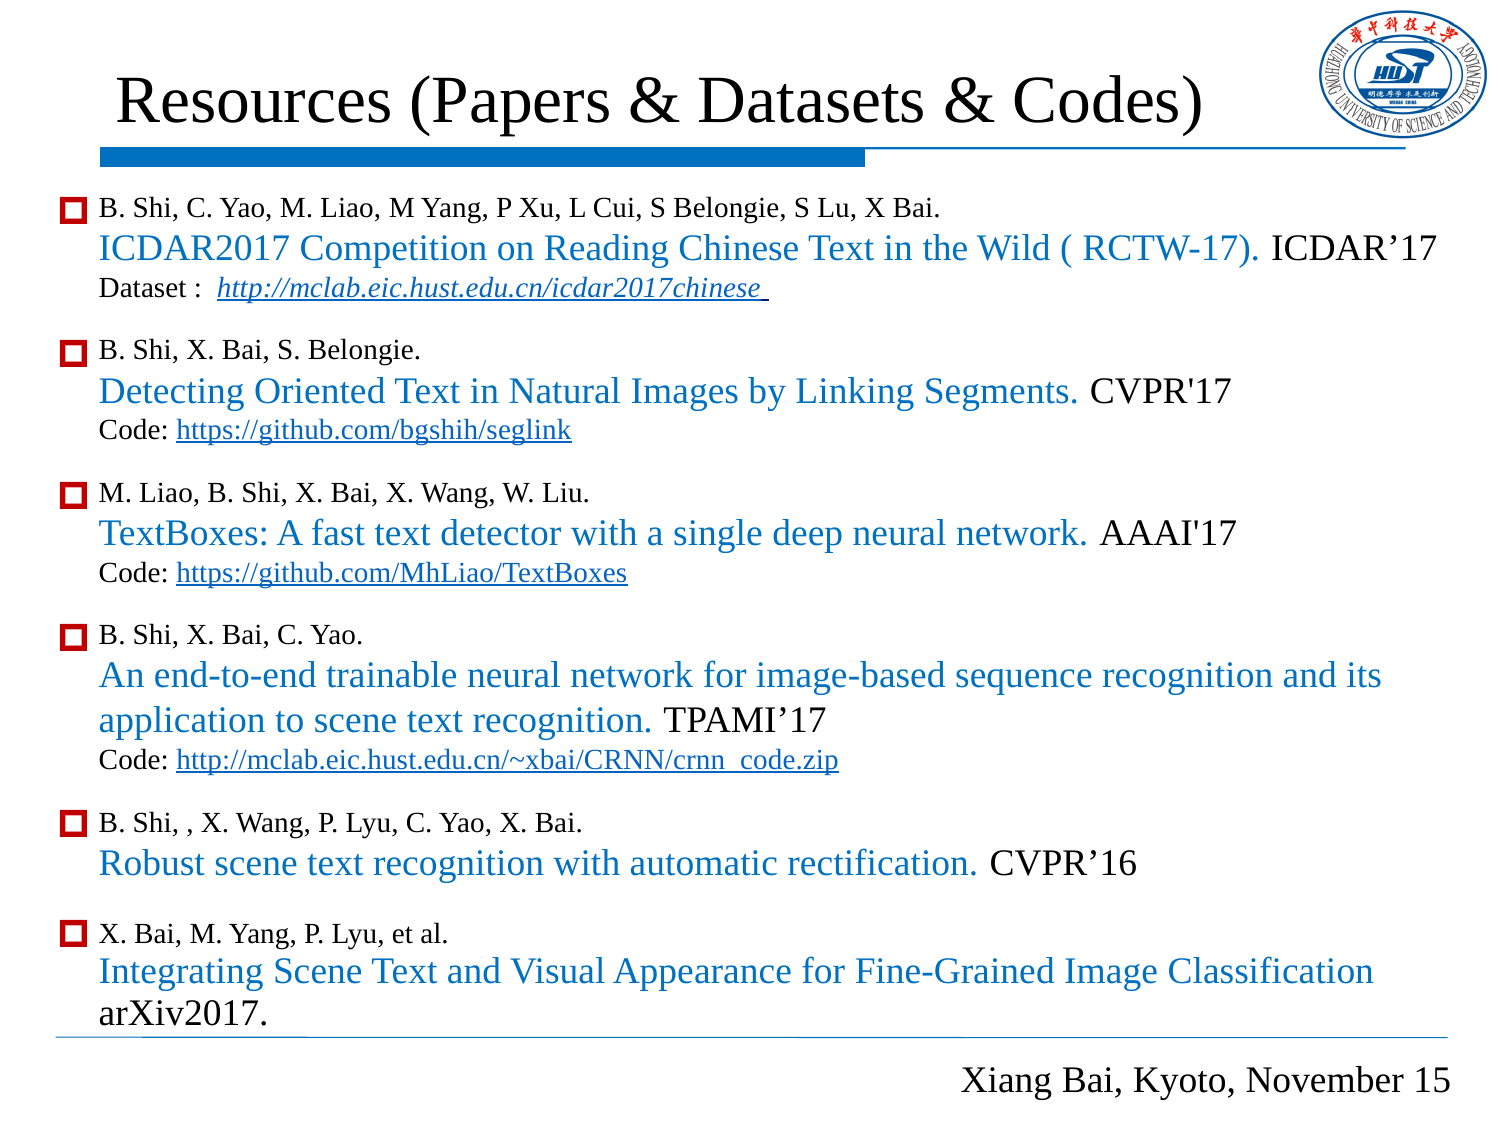

# Resources (Papers & Datasets & Codes)

B. Shi, C. Yao, M. Liao, M Yang, P Xu, L Cui, S Belongie, S Lu, X Bai.
ICDAR2017 Competition on Reading Chinese Text in the Wild ( RCTW-17). ICDAR’17
Dataset :  http://mclab.eic.hust.edu.cn/icdar2017chinese

B. Shi, X. Bai, S. Belongie.
Detecting Oriented Text in Natural Images by Linking Segments. CVPR'17
Code: https://github.com/bgshih/seglink

M. Liao, B. Shi, X. Bai, X. Wang, W. Liu.
TextBoxes: A fast text detector with a single deep neural network. AAAI'17
Code: https://github.com/MhLiao/TextBoxes

B. Shi, X. Bai, C. Yao.
An end-to-end trainable neural network for image-based sequence recognition and its application to scene text recognition. TPAMI’17
Code: http://mclab.eic.hust.edu.cn/~xbai/CRNN/crnn_code.zip

B. Shi, , X. Wang, P. Lyu, C. Yao, X. Bai.
Robust scene text recognition with automatic rectification. CVPR’16

X. Bai, M. Yang, P. Lyu, et al.
Integrating Scene Text and Visual Appearance for Fine-Grained Image Classification arXiv2017.